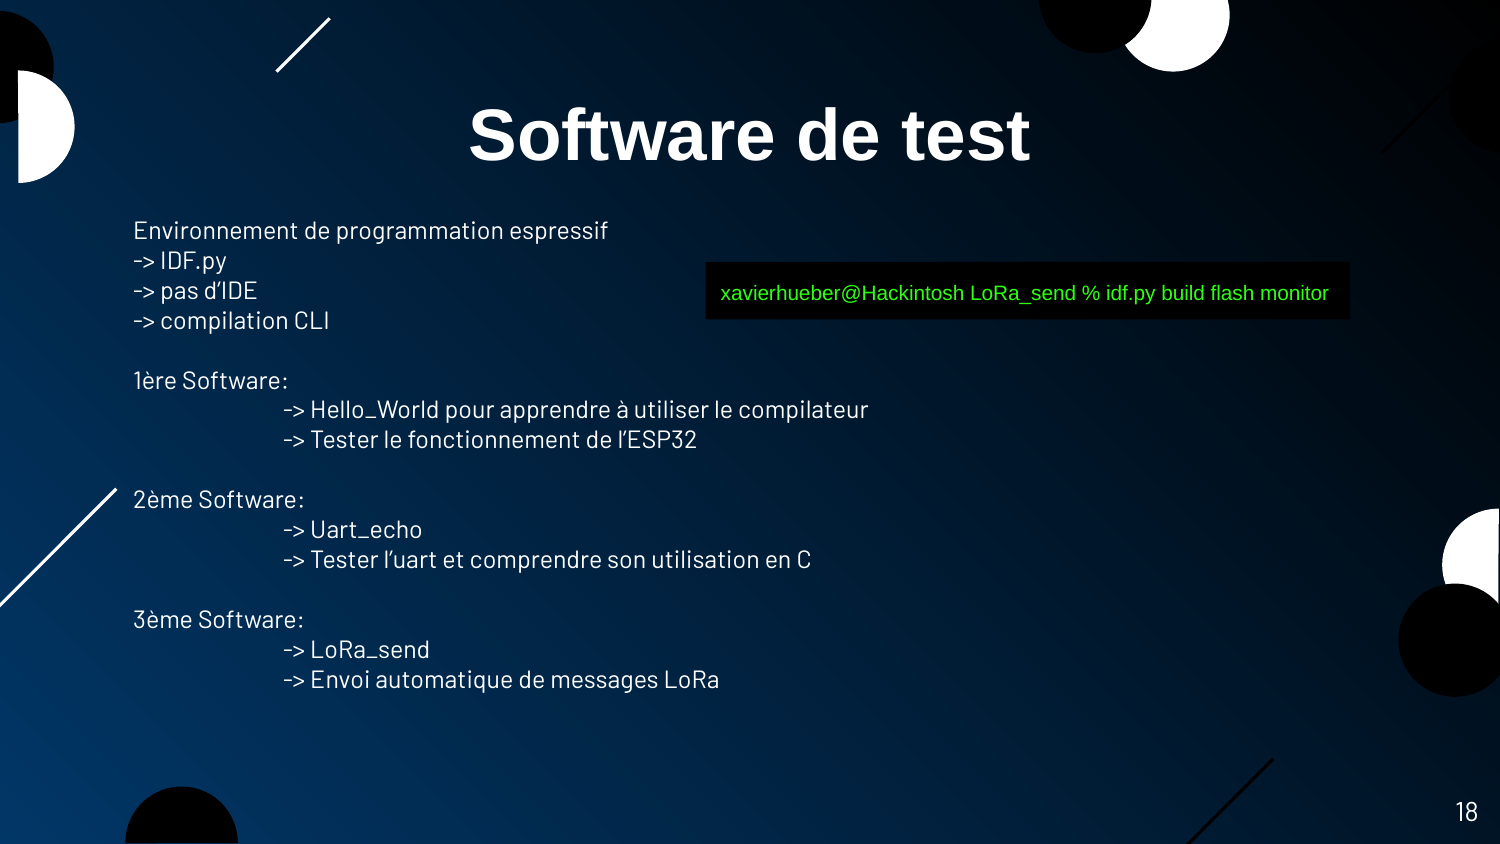

# Software de test
Environnement de programmation espressif
-> IDF.py
-> pas d’IDE
-> compilation CLI

1ère Software:
	-> Hello_World pour apprendre à utiliser le compilateur
	-> Tester le fonctionnement de l’ESP32

2ème Software:
	-> Uart_echo
	-> Tester l’uart et comprendre son utilisation en C

3ème Software:
	-> LoRa_send
	-> Envoi automatique de messages LoRa

xavierhueber@Hackintosh LoRa_send % idf.py build flash monitor
18